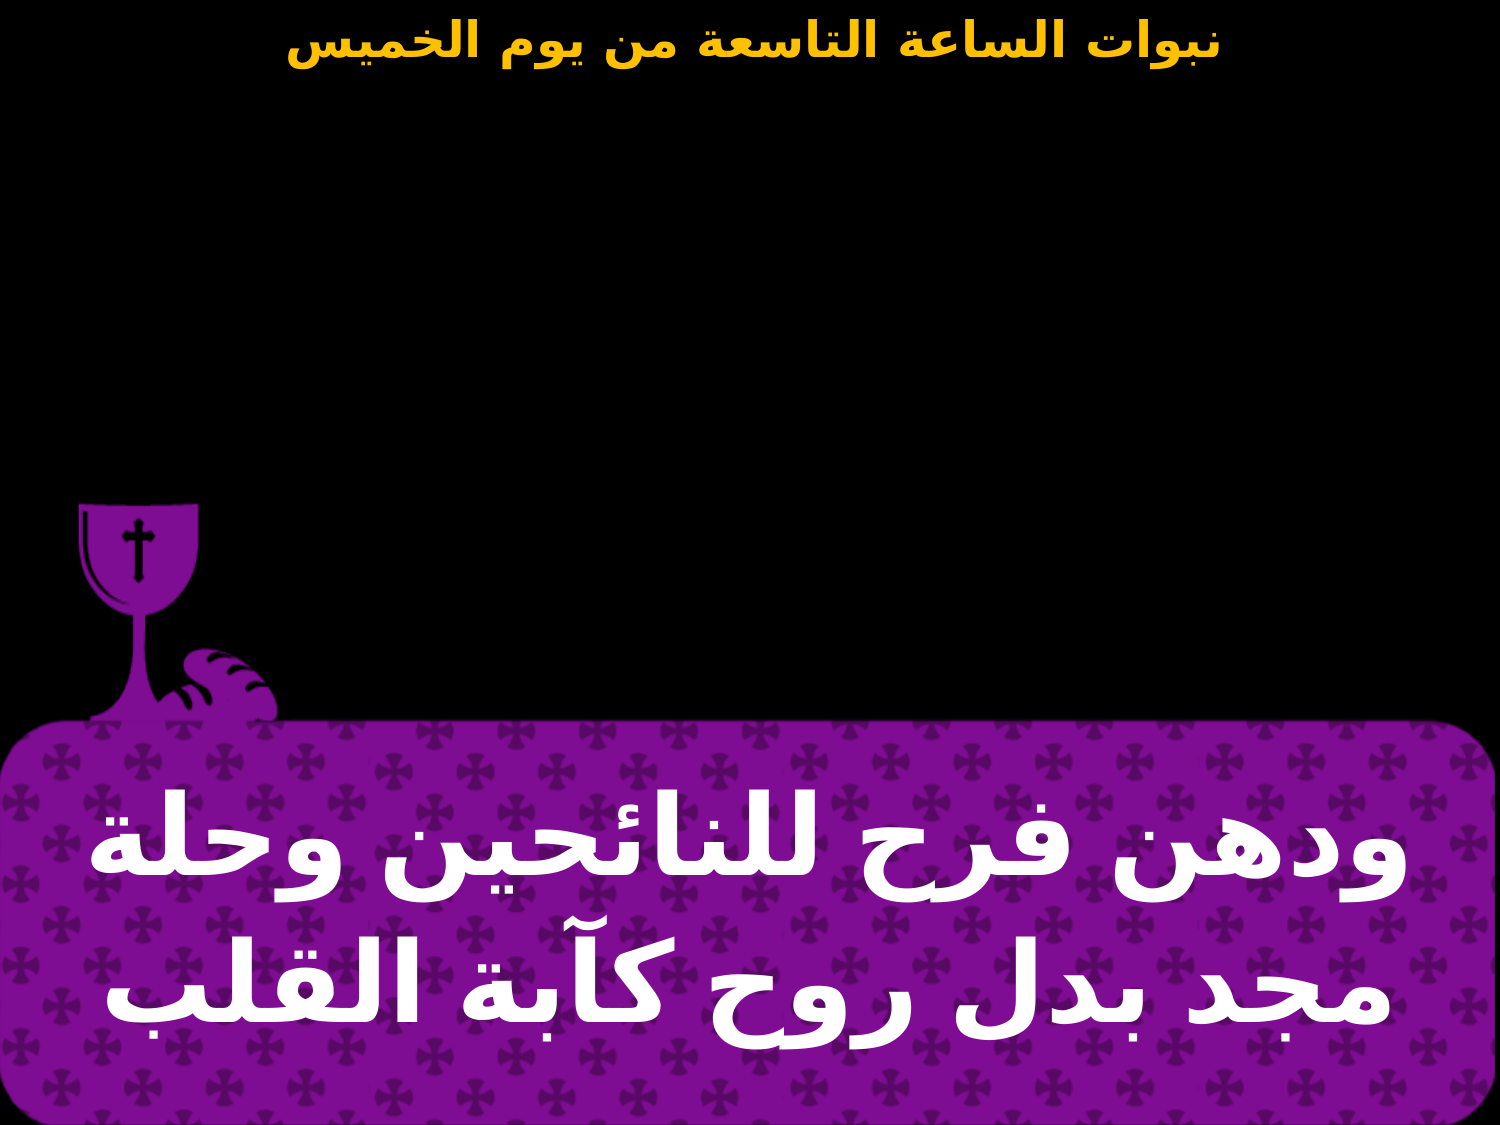

| ودهن فرح للنائحين وحلة مجد بدل روح كآبة القلب |
| --- |